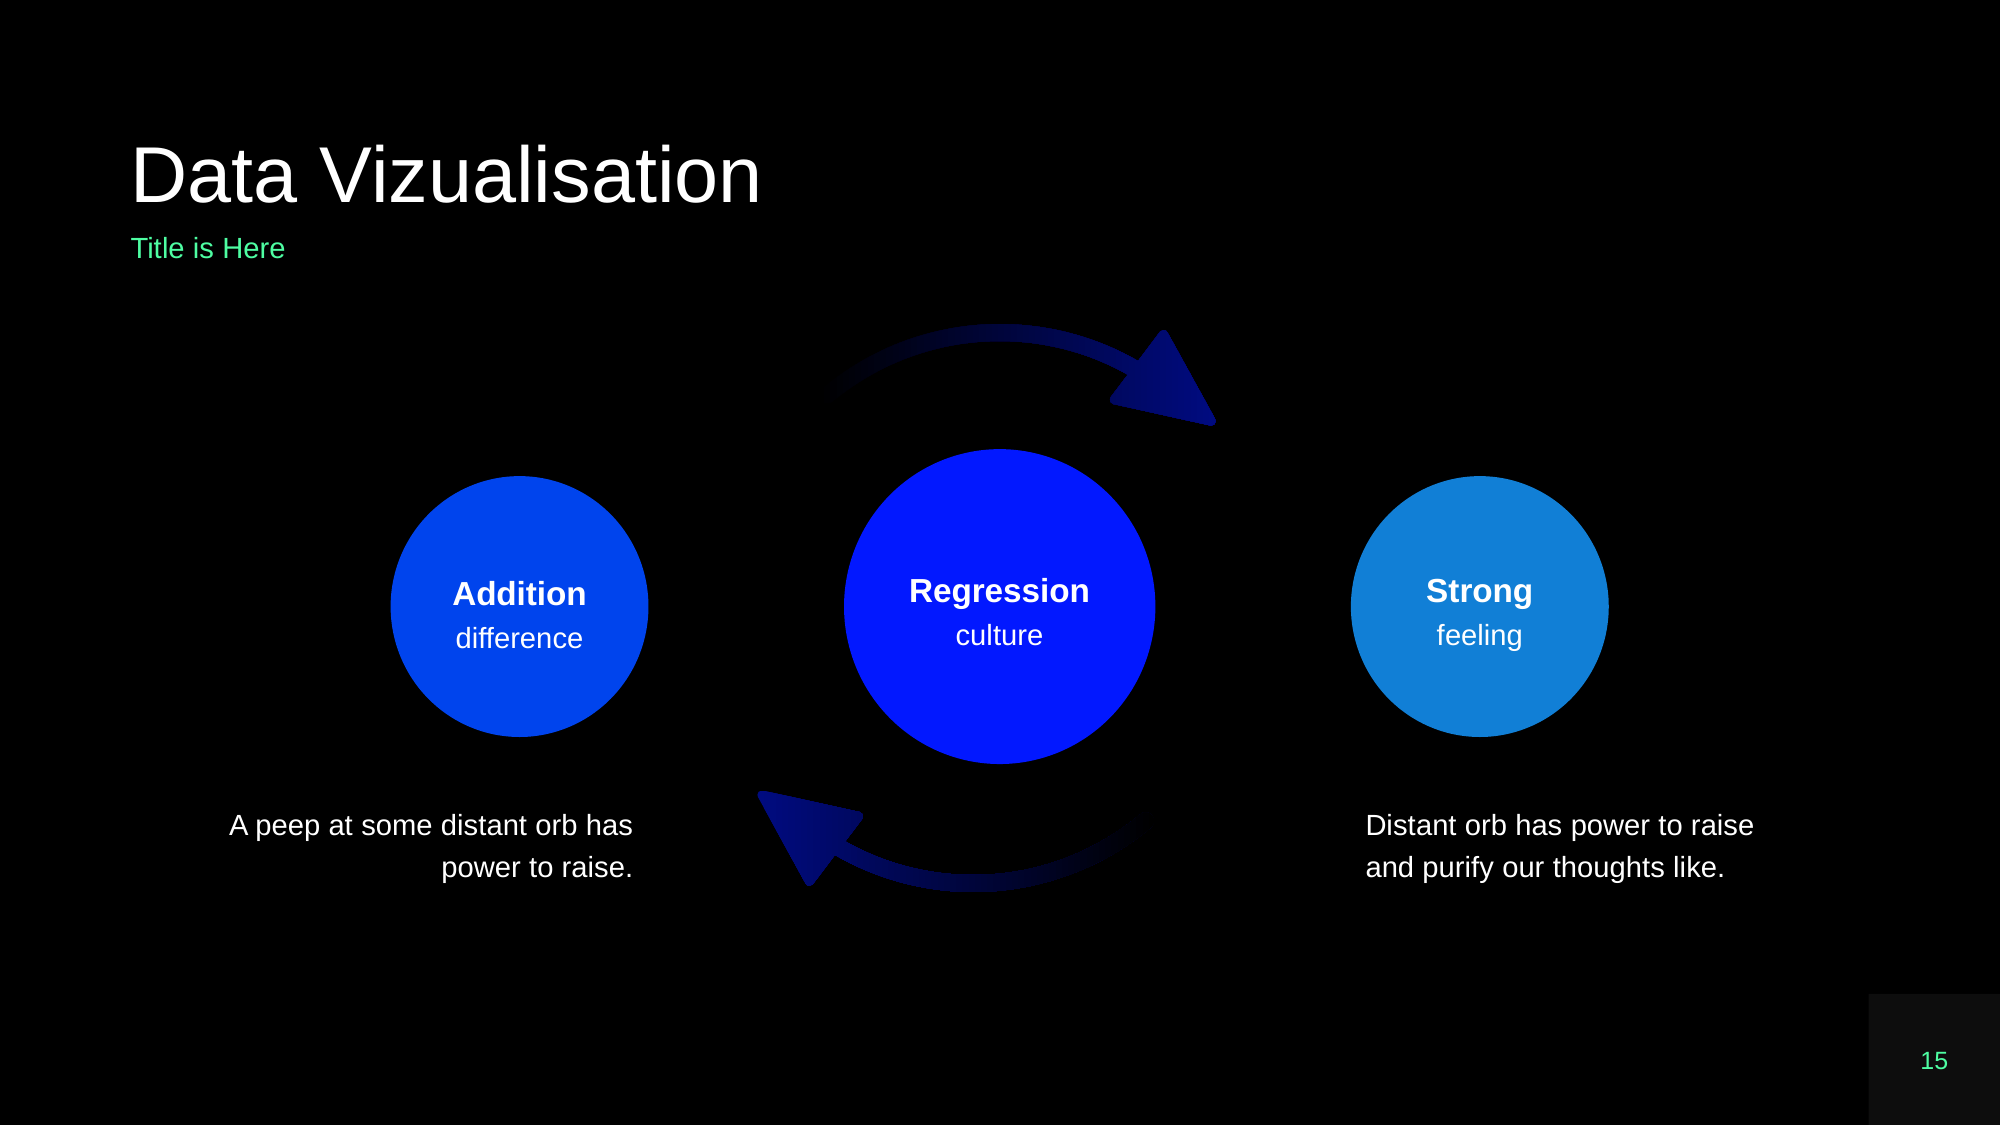

# Data Vizualisation
Title is Here

Regression
culture
Addition difference
Strong
feeling

A peep at some distant orb has power to raise.
Distant orb has power to raise and purify our thoughts like.
15